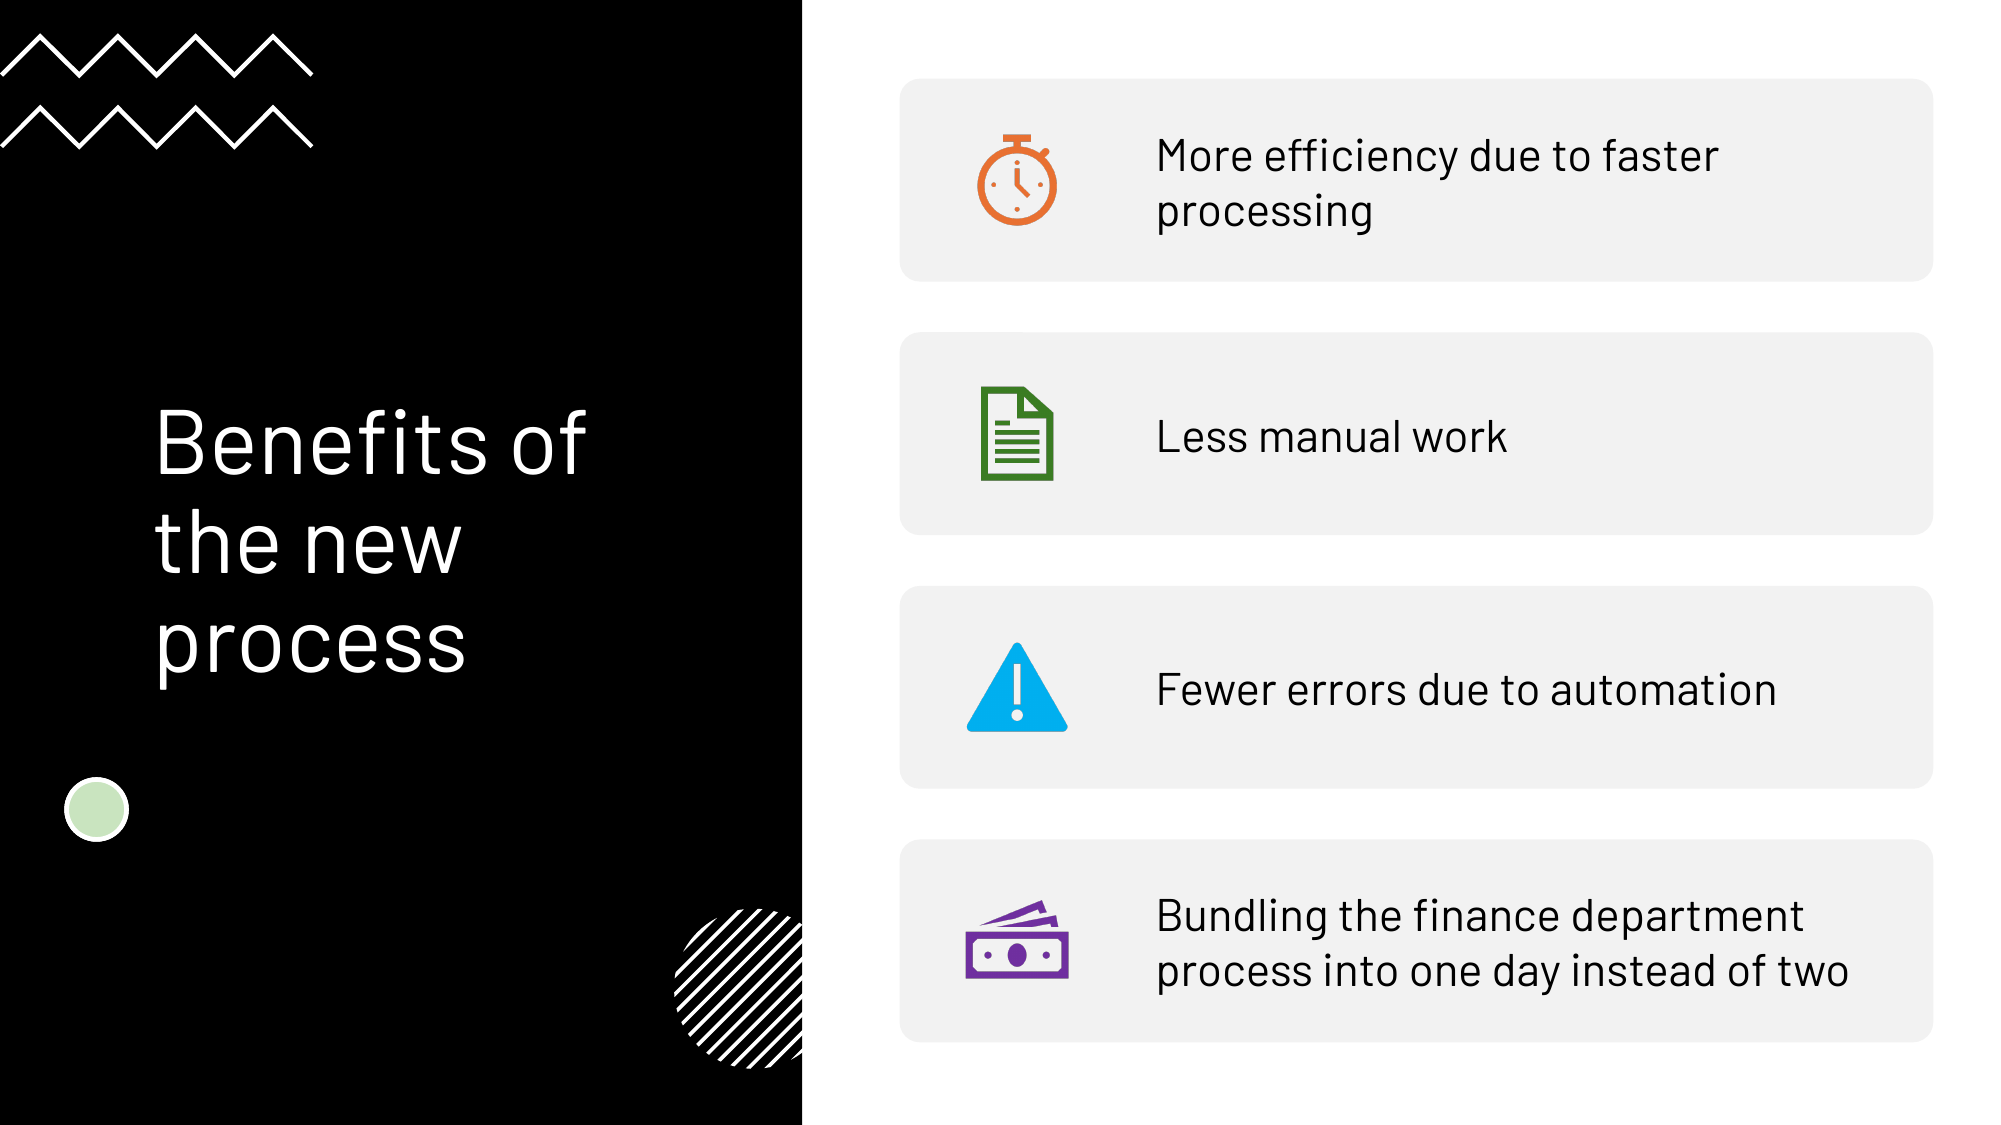

More efficiency due to faster processing
Less manual work
Fewer errors due to automation
Bundling the finance department process into one day instead of two
# Benefits of the new process